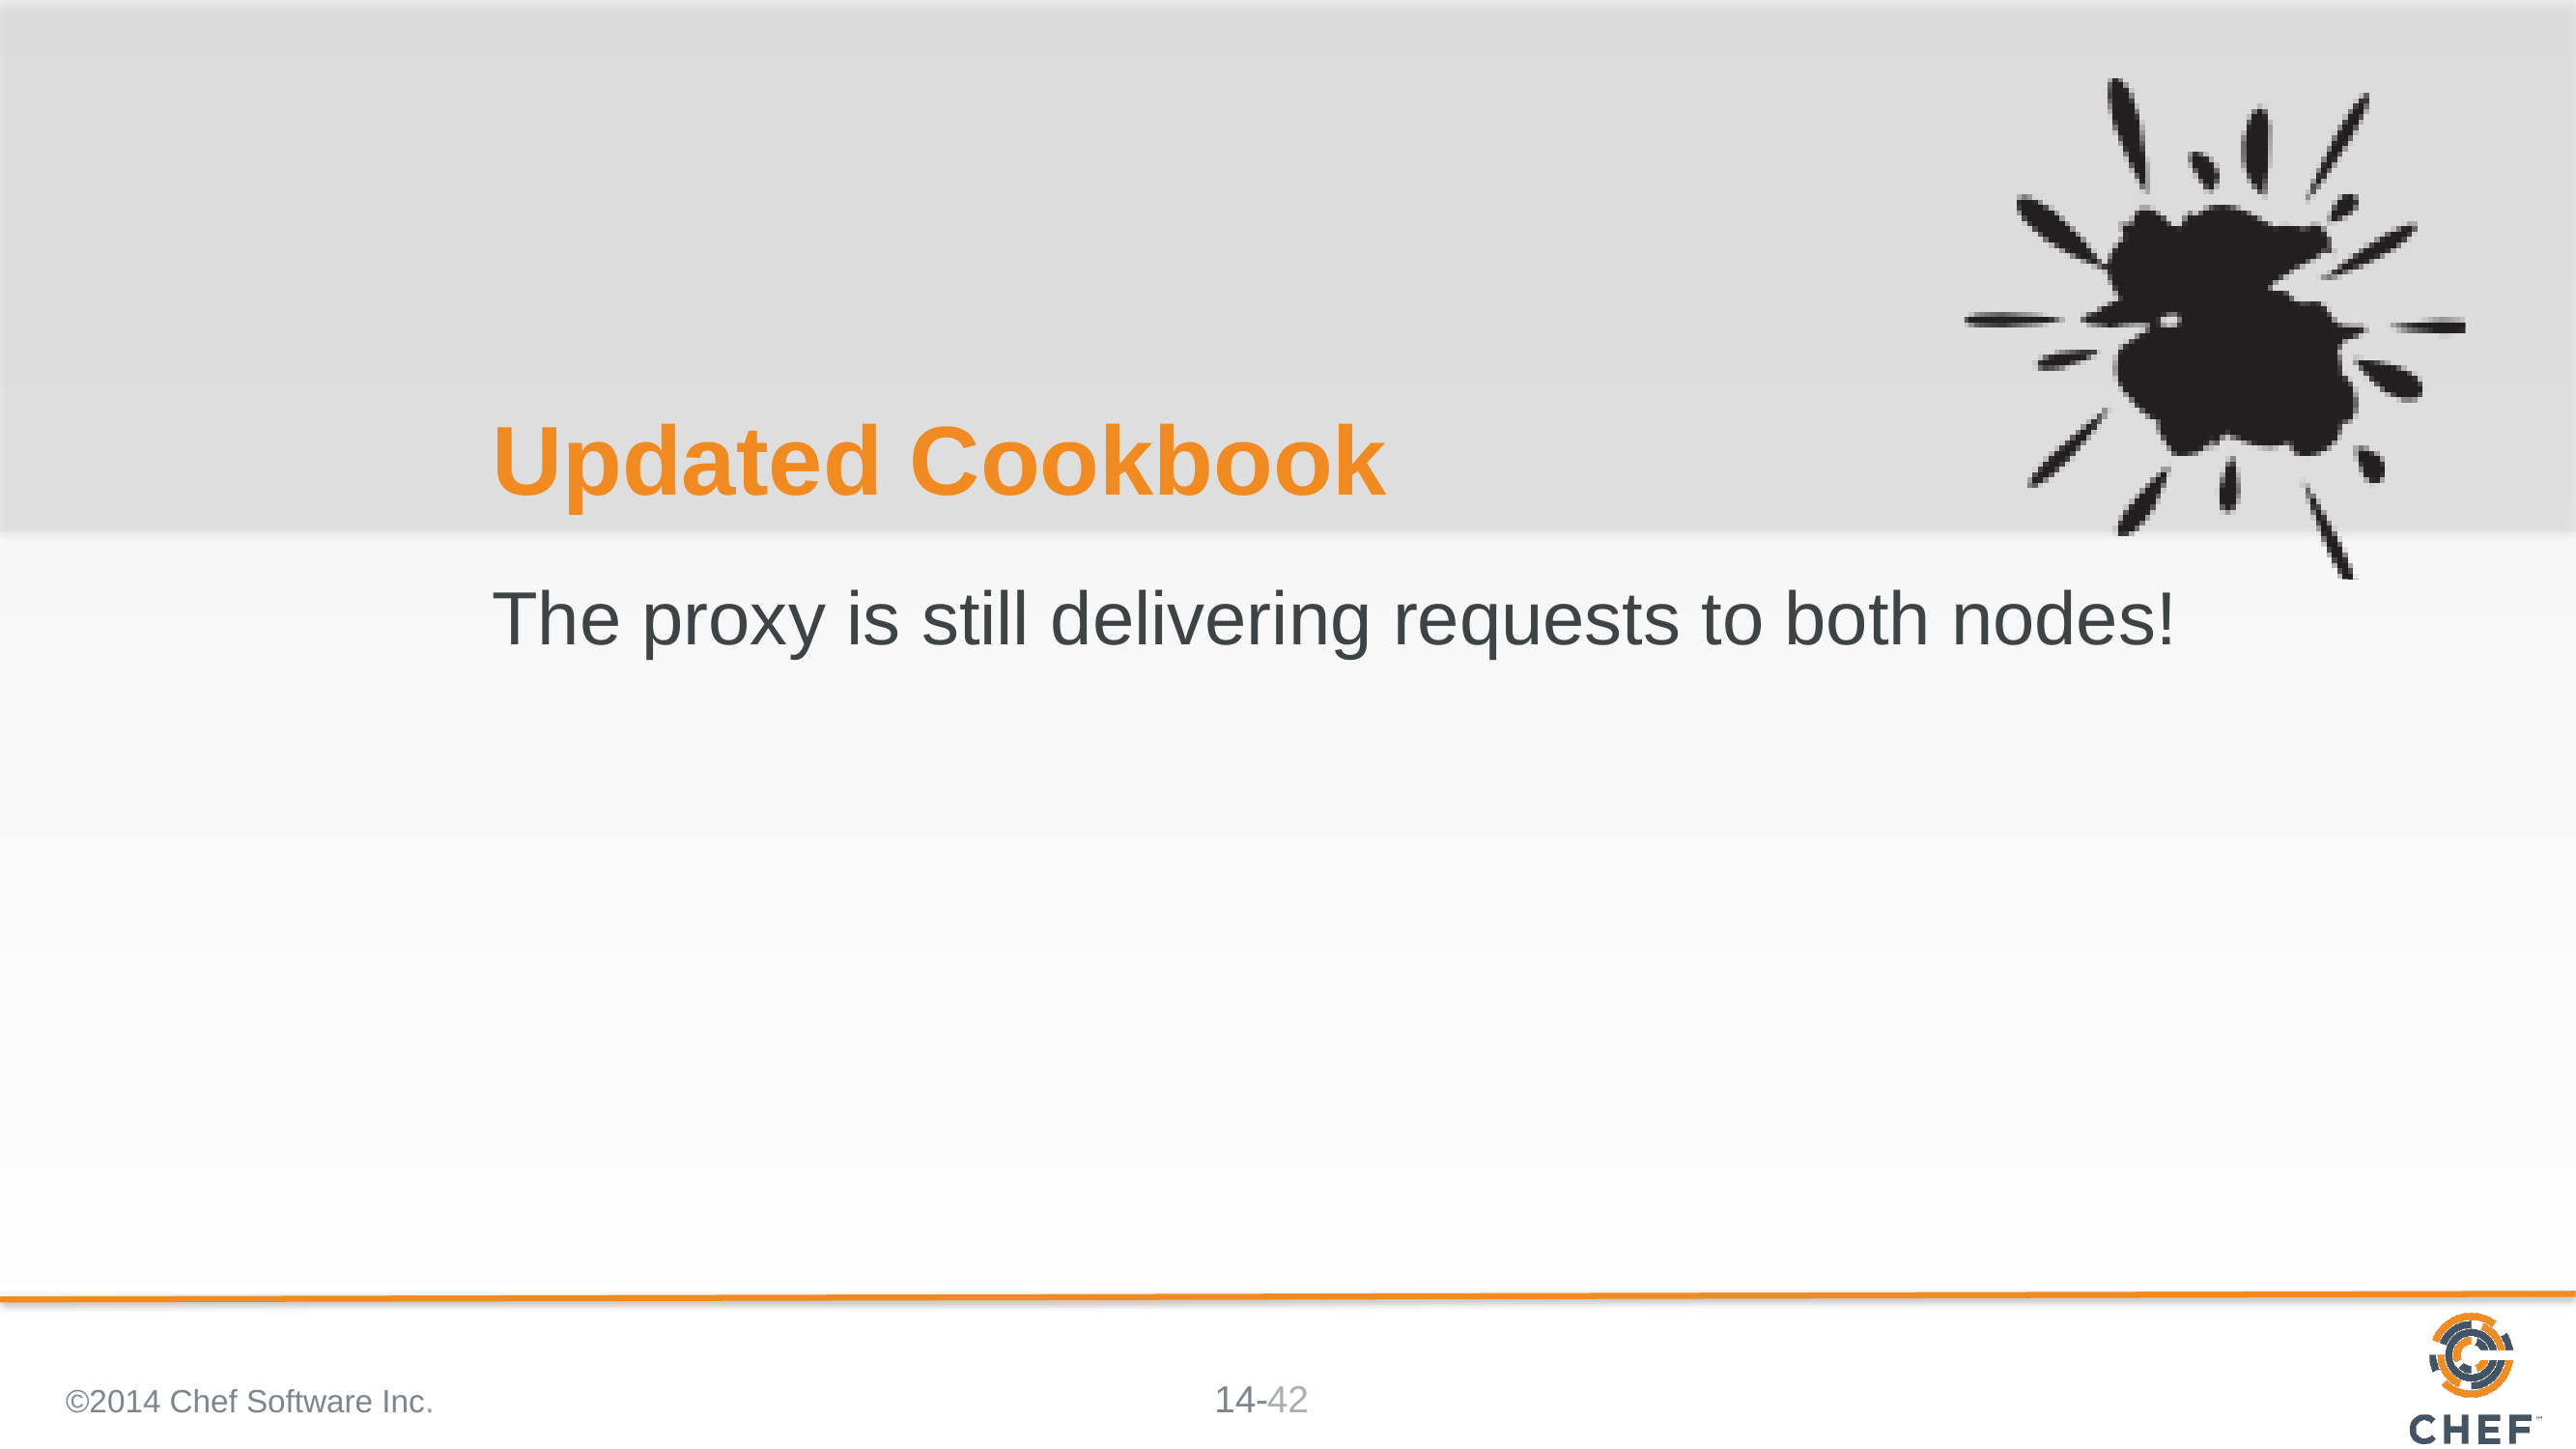

# Updated Cookbook
The proxy is still delivering requests to both nodes!
©2014 Chef Software Inc.
42